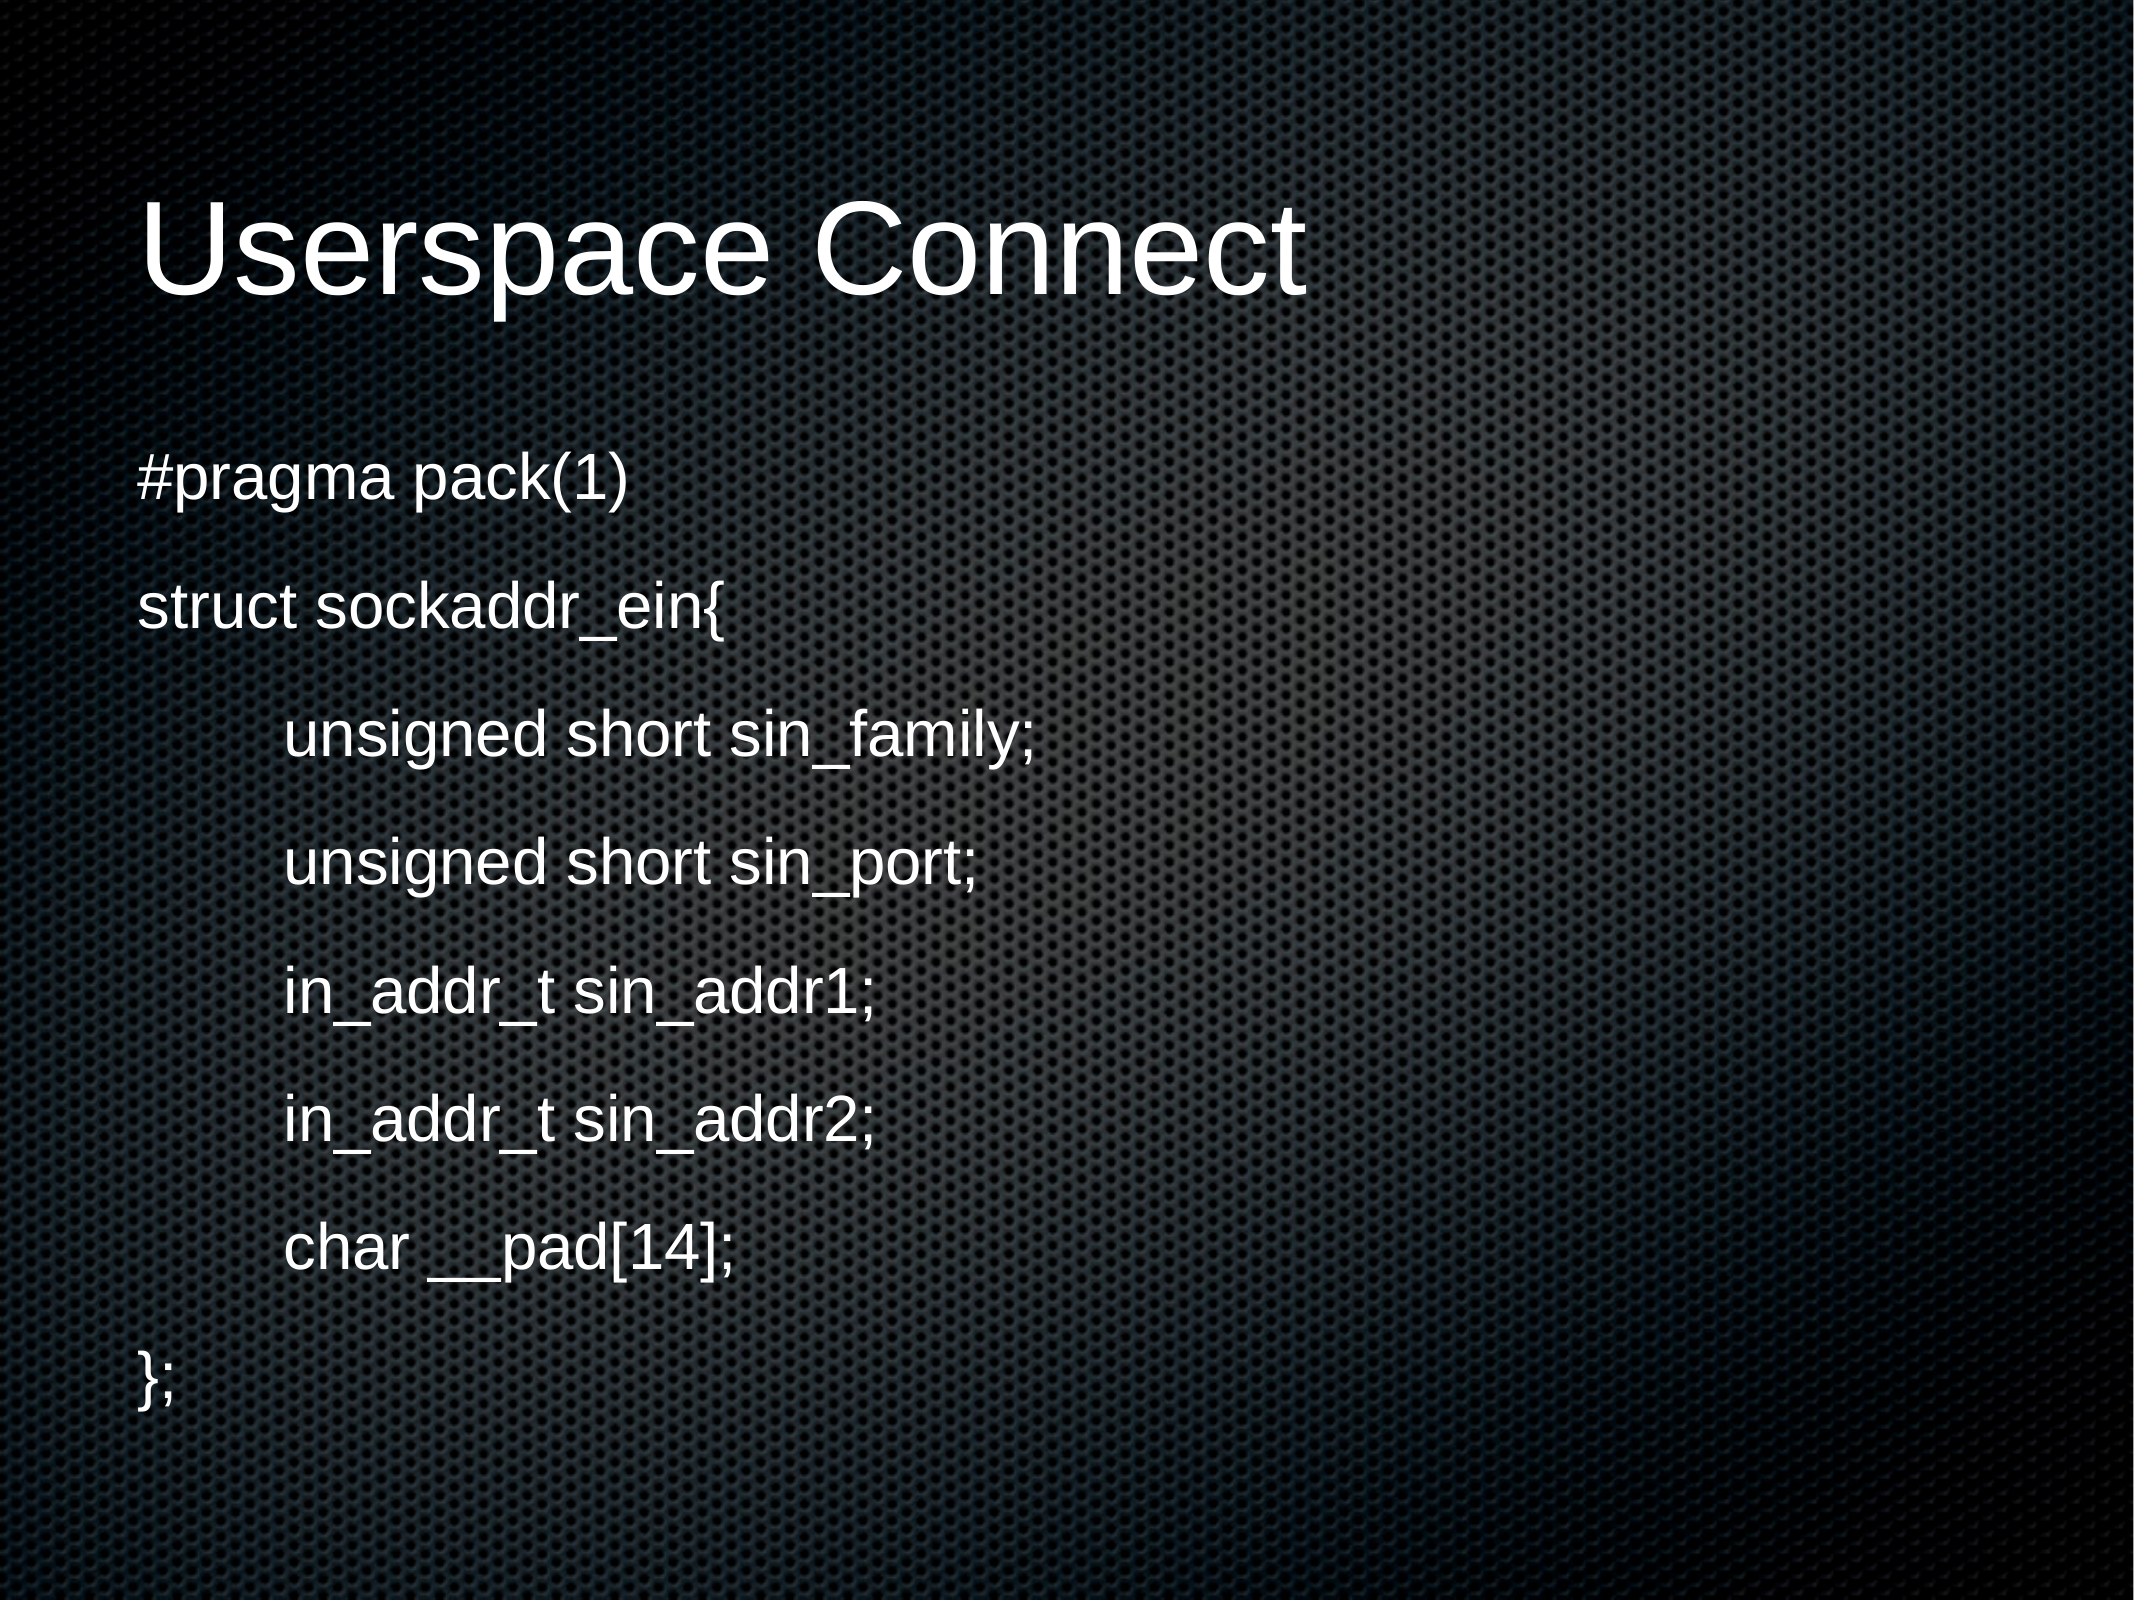

# Userspace Connect
#pragma pack(1)
struct sockaddr_ein{
        unsigned short sin_family;
        unsigned short sin_port;
        in_addr_t sin_addr1;
        in_addr_t sin_addr2;
        char __pad[14];
};